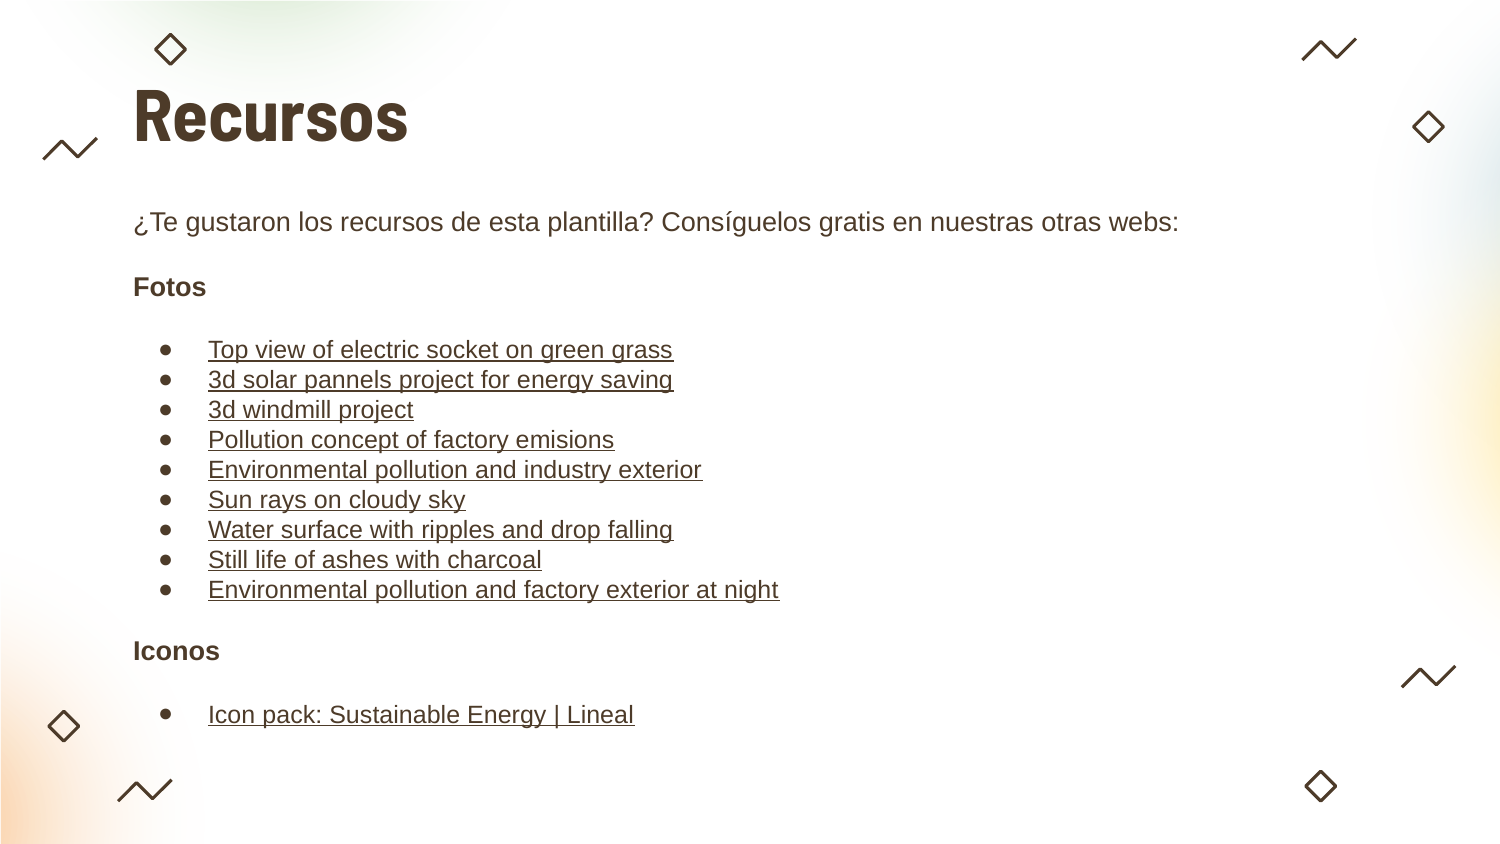

# Recursos
¿Te gustaron los recursos de esta plantilla? Consíguelos gratis en nuestras otras webs:

Fotos
Top view of electric socket on green grass
3d solar pannels project for energy saving
3d windmill project
Pollution concept of factory emisions
Environmental pollution and industry exterior
Sun rays on cloudy sky
Water surface with ripples and drop falling
Still life of ashes with charcoal
Environmental pollution and factory exterior at night

Iconos

Icon pack: Sustainable Energy | Lineal